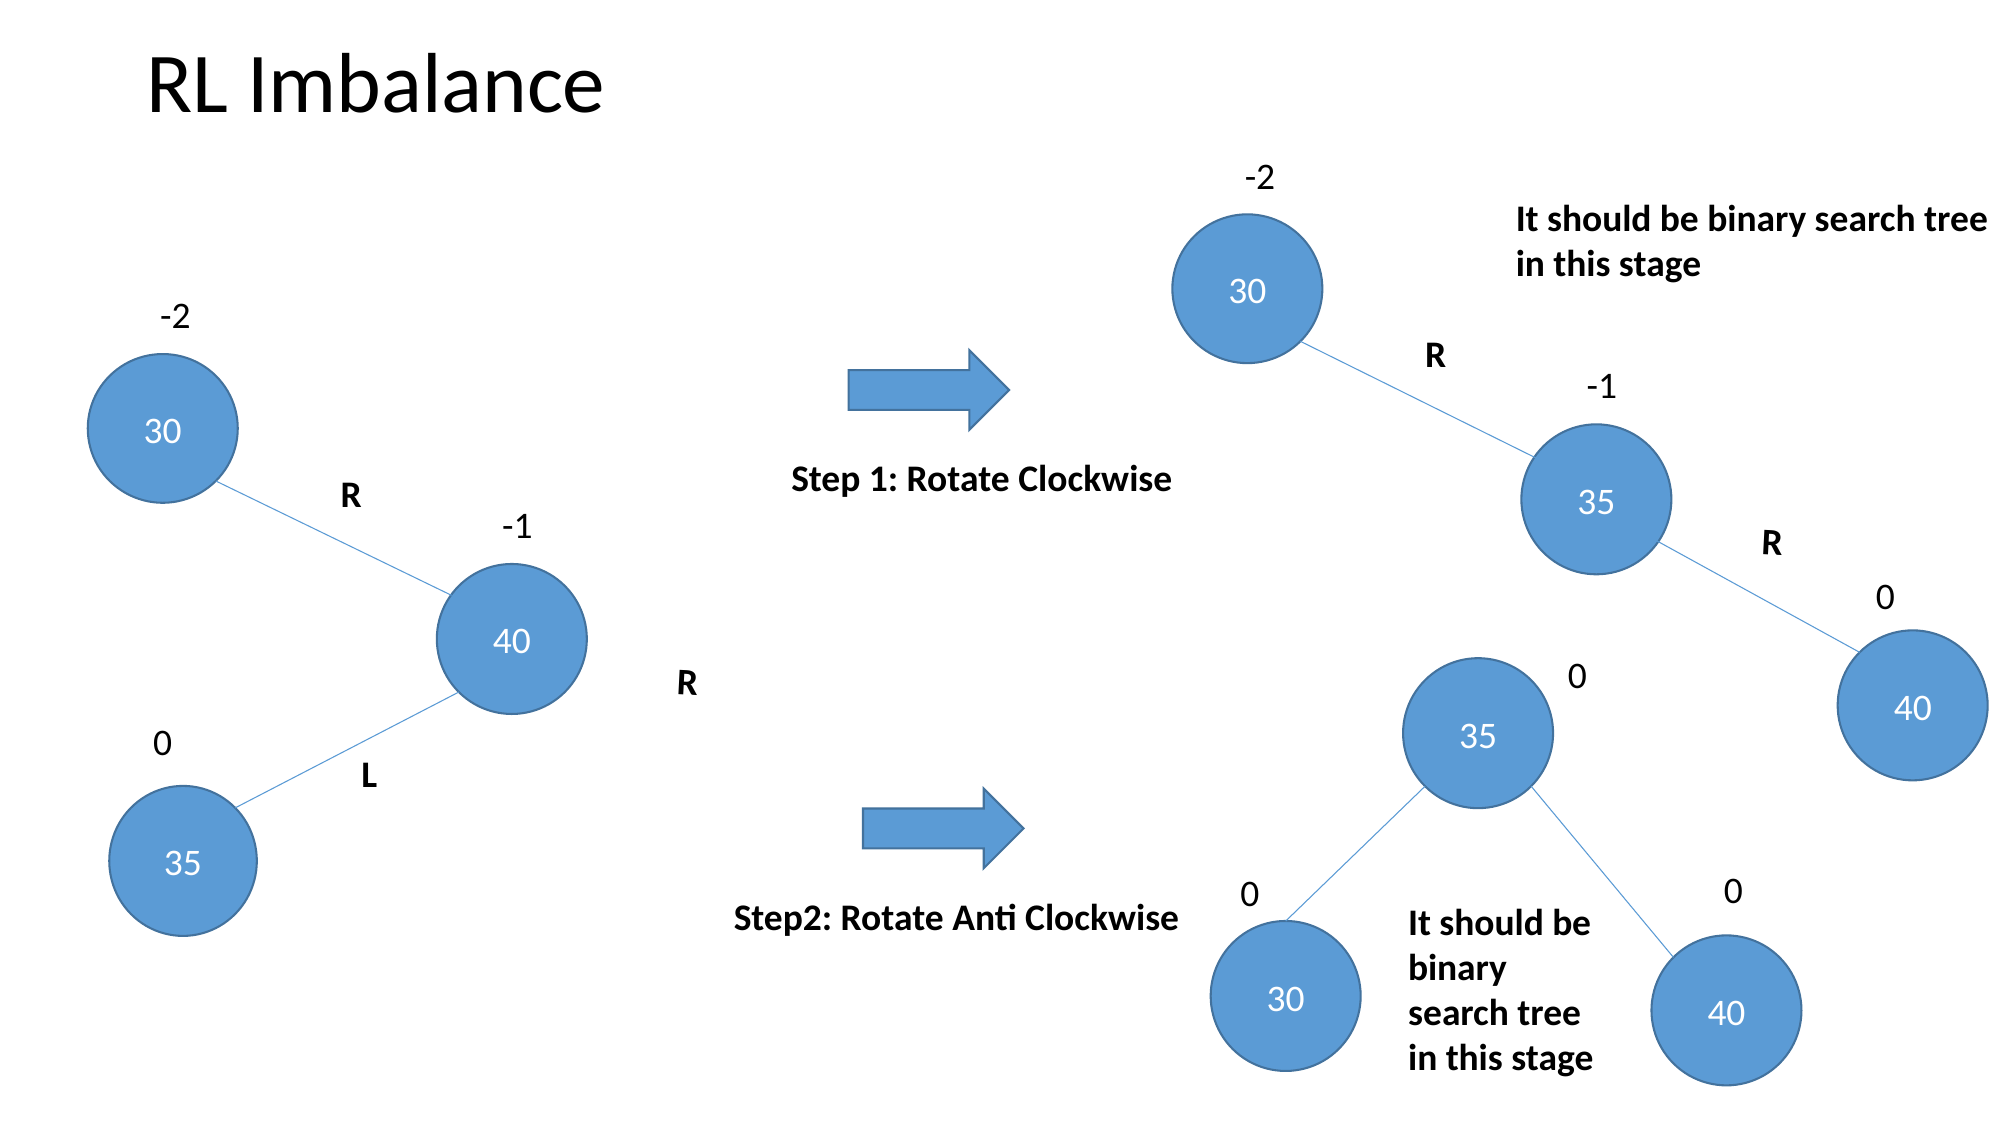

# RL Imbalance
-2
It should be binary search tree
in this stage
30
-2
R

-1
30
35
Step 1: Rotate Clockwise
R
-1
R
40
0
40
0
R
35
0
L
35

0
0
Step2: Rotate Anti Clockwise
It should be binary search tree
in this stage
30
40